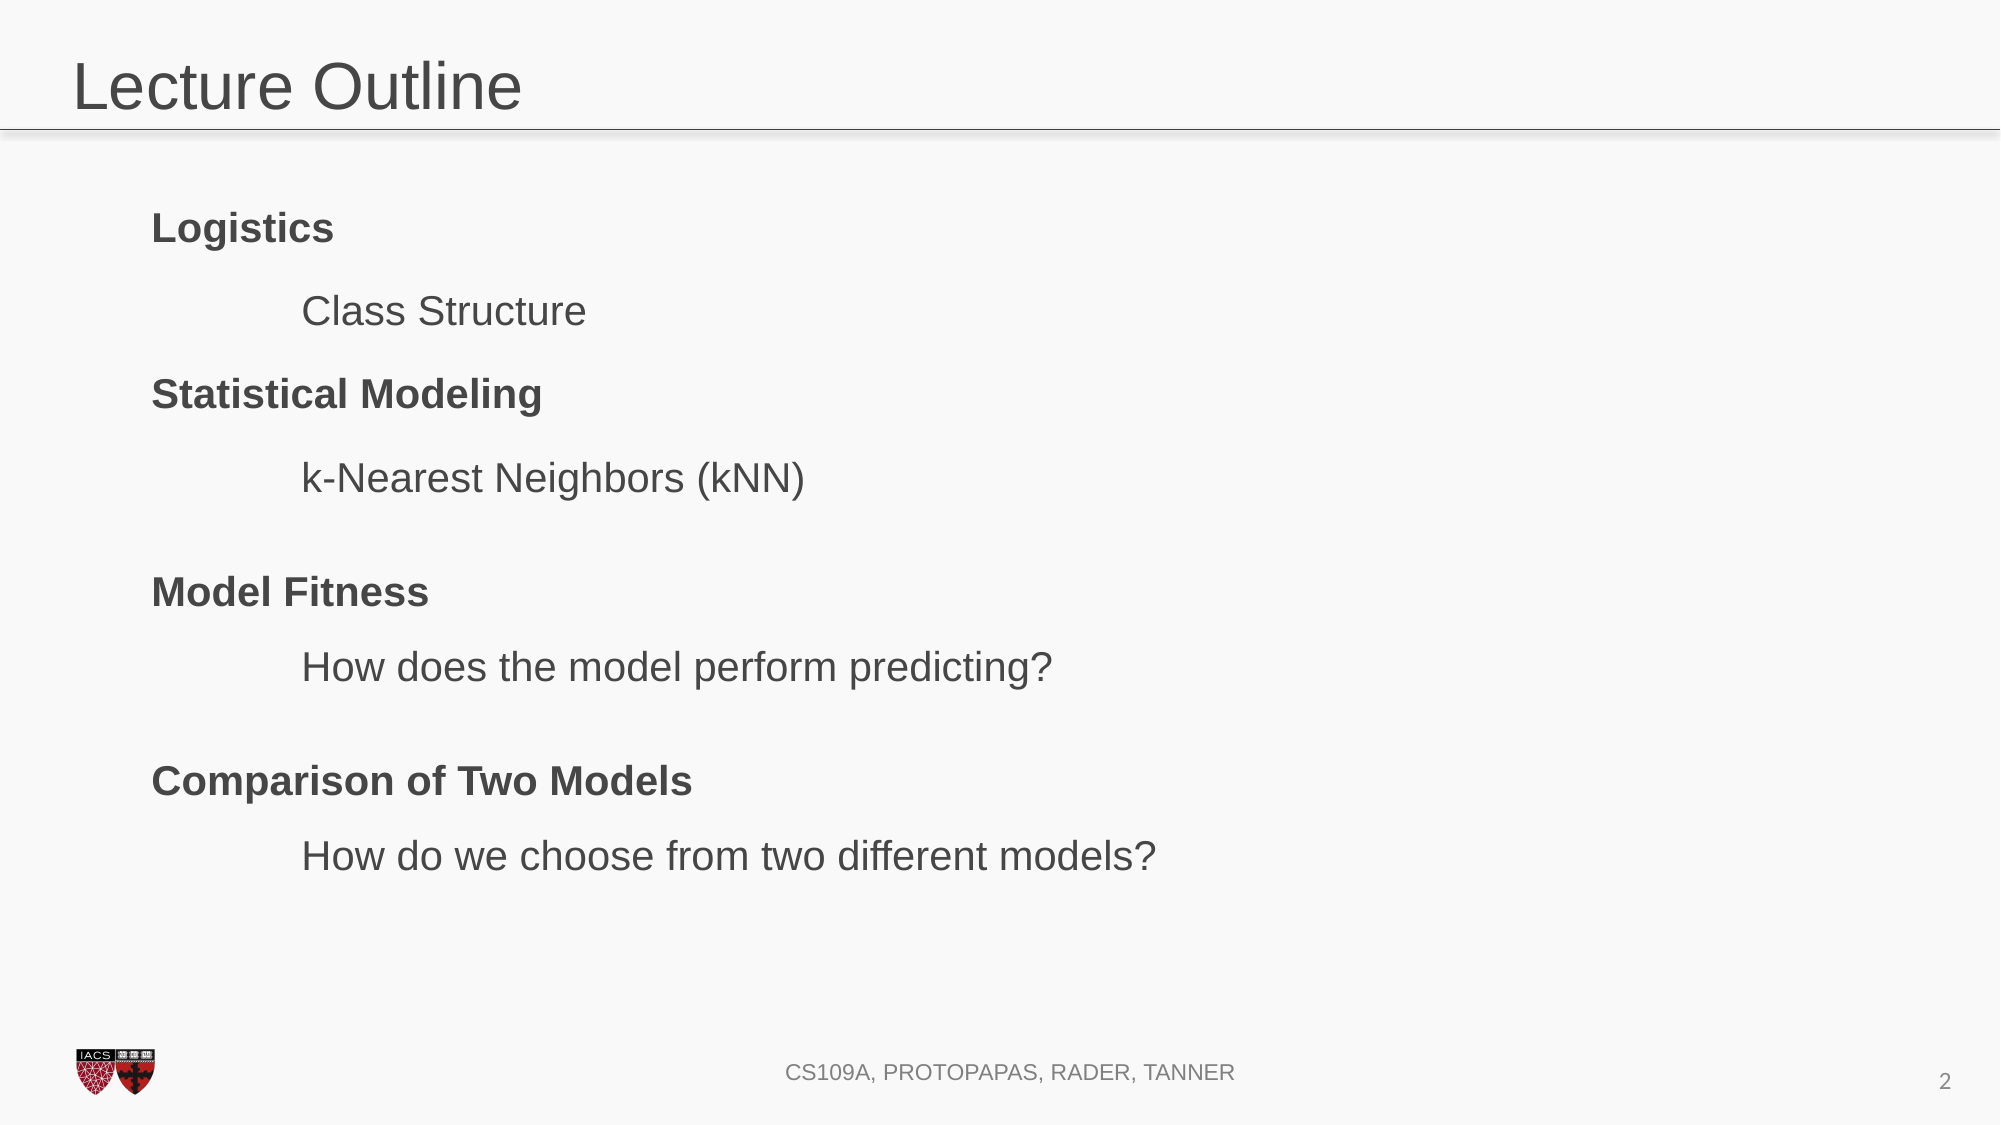

# Lecture Outline
Logistics
	Class Structure
Statistical Modeling
	k-Nearest Neighbors (kNN)
Model Fitness
	How does the model perform predicting?
Comparison of Two Models
	How do we choose from two different models?

2